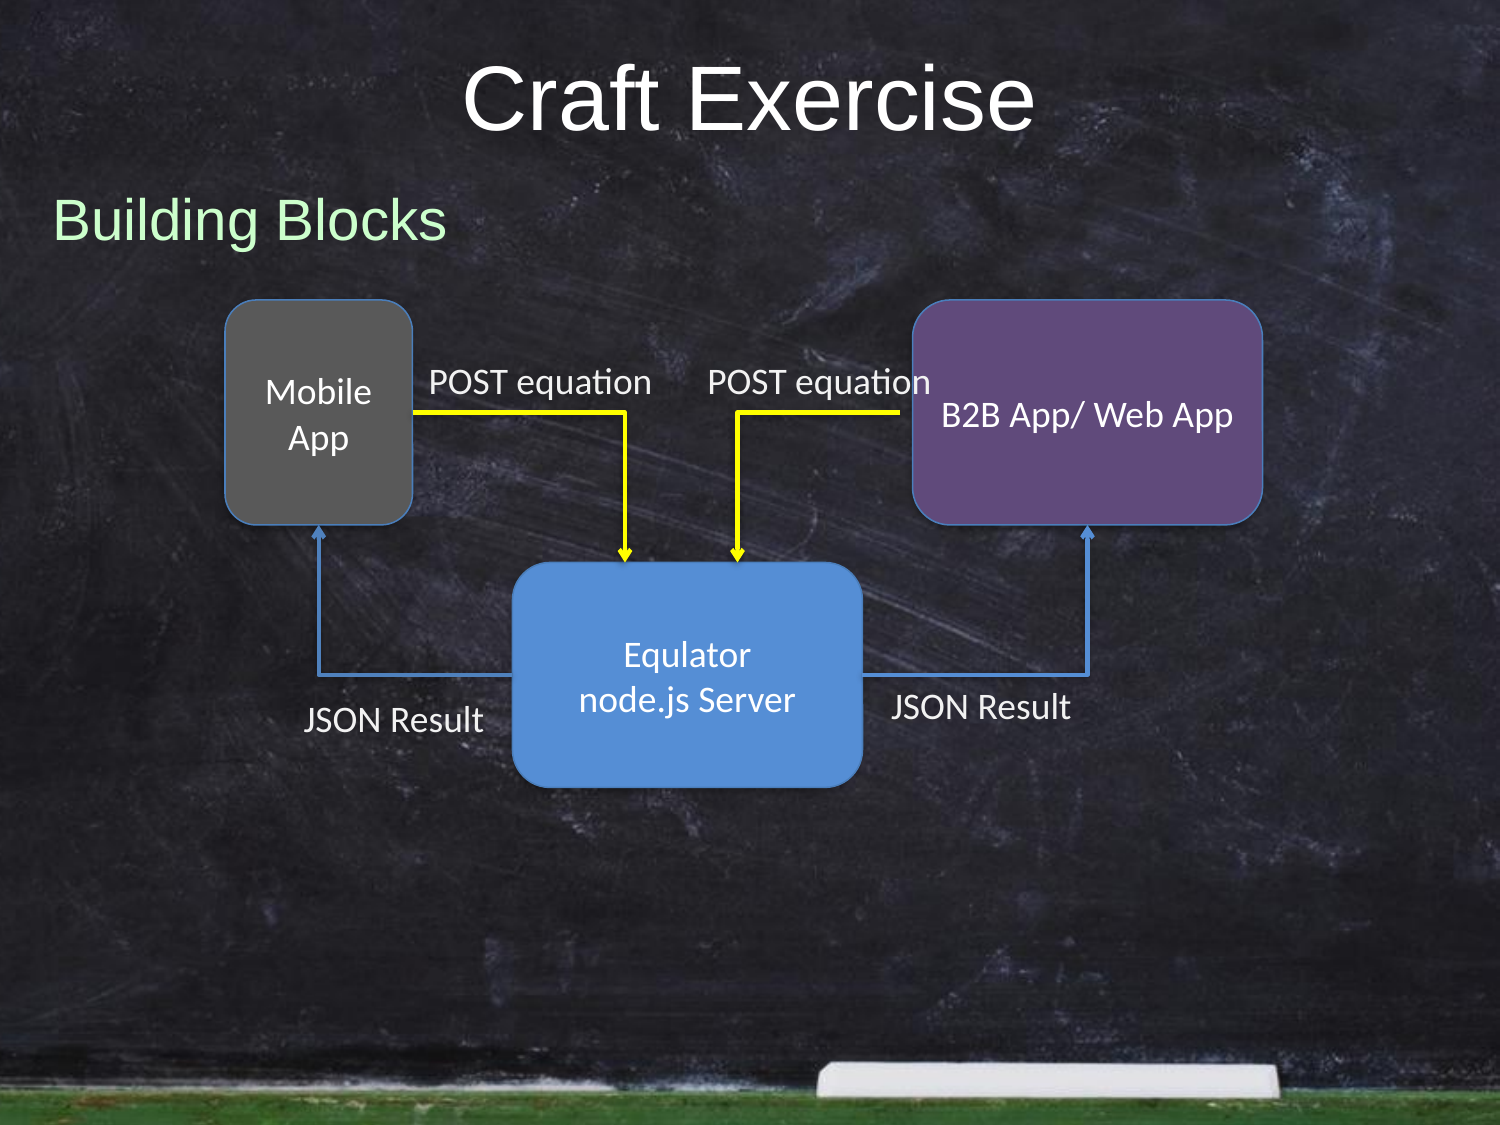

Craft Exercise
Building Blocks

Mobile App
B2B App/ Web App
POST equation
POST equation
Equlator
node.js Server
JSON Result
JSON Result